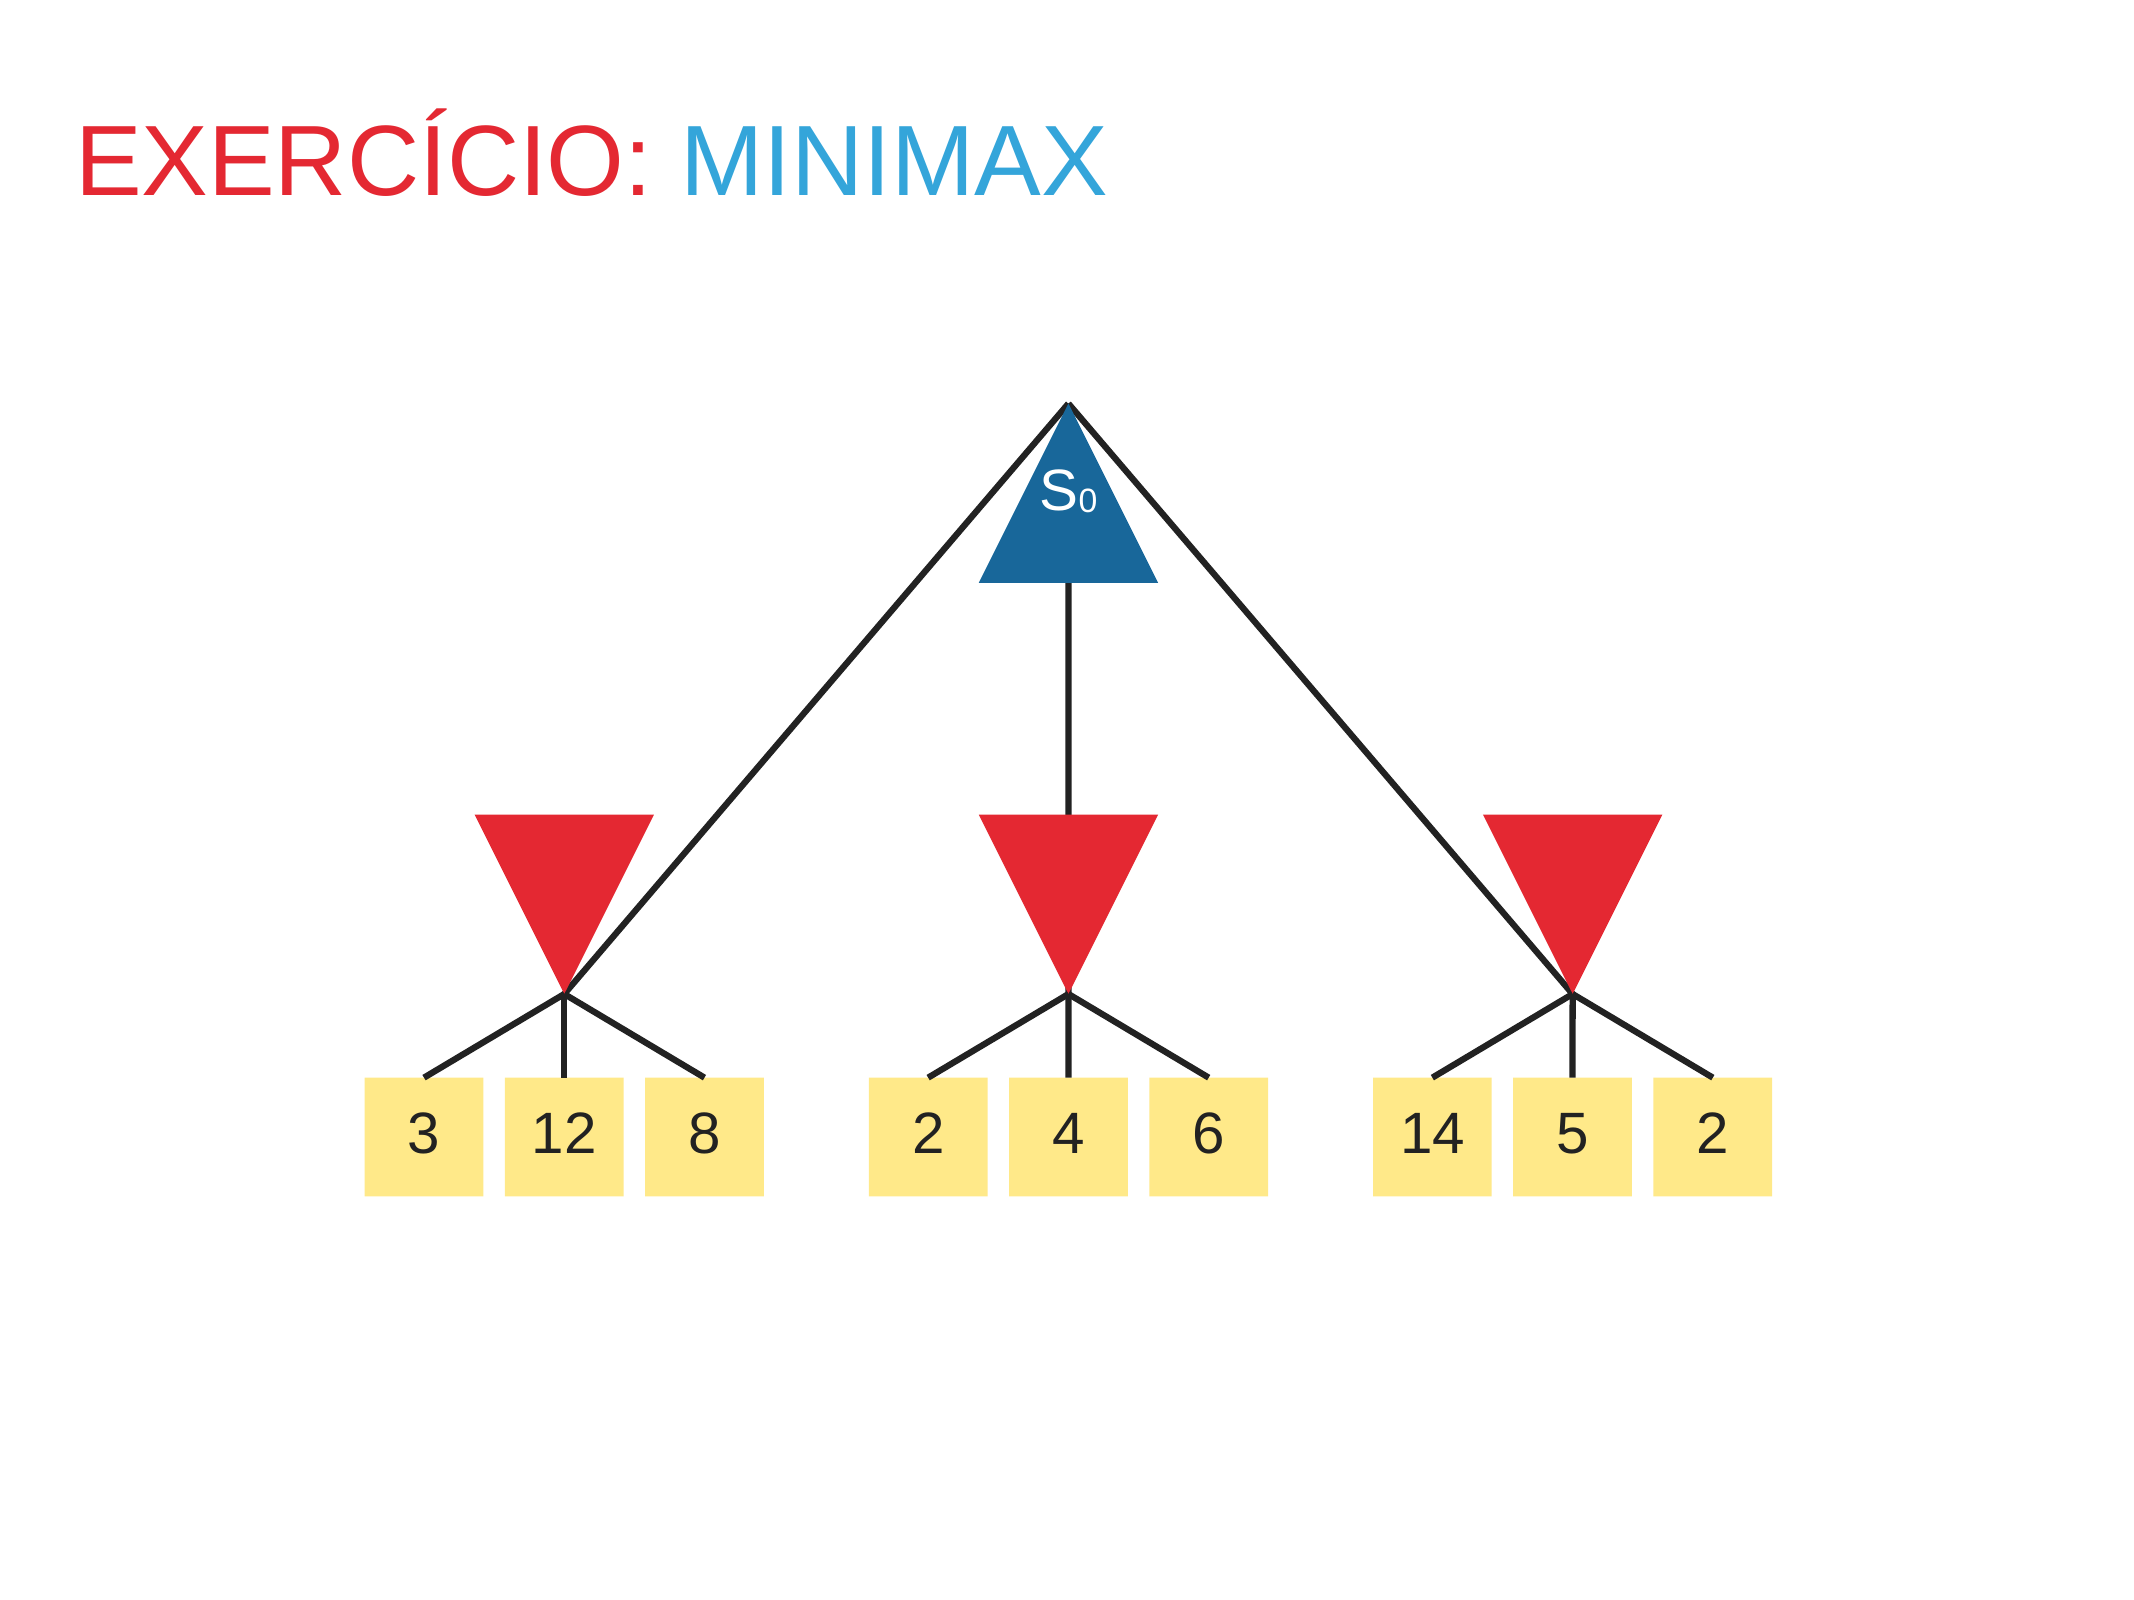

# Exercício: minimax
s0

s1
s2
s3
3
12
8
2
4
6
14
5
2